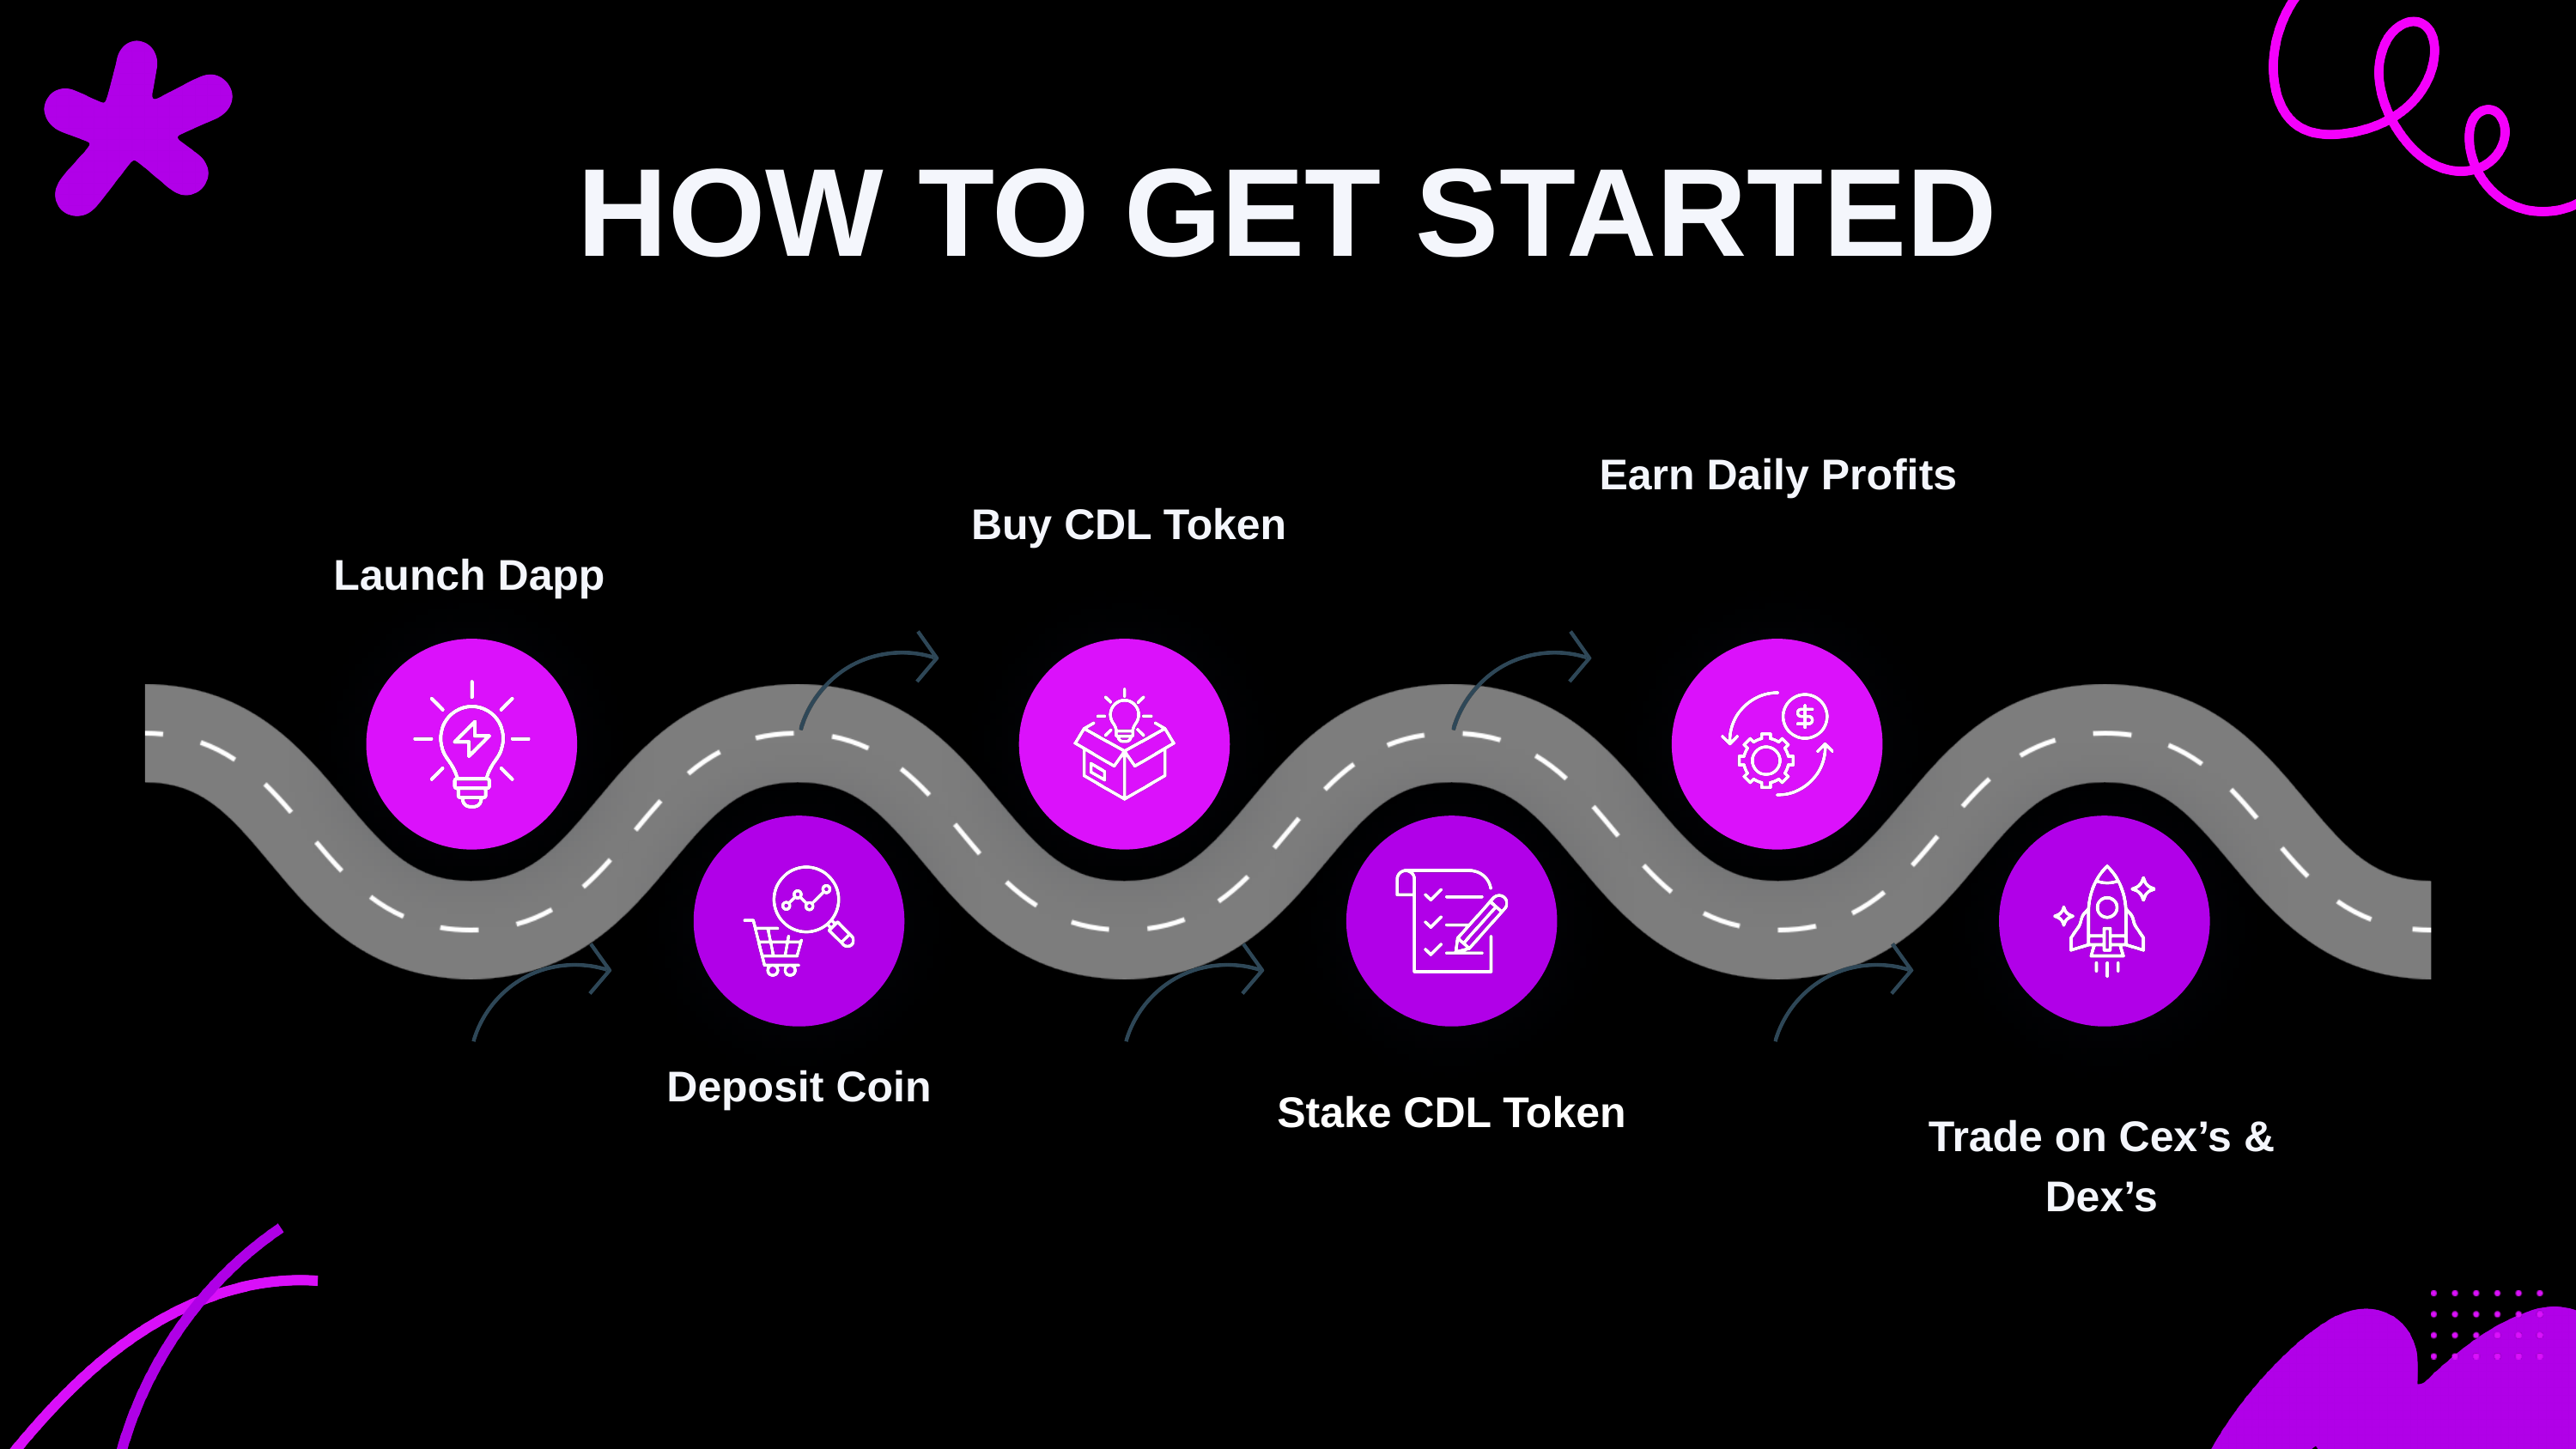

HOW TO GET STARTED
Earn Daily Profits
Buy CDL Token
Launch Dapp

Deposit Coin
Stake CDL Token
Trade on Cex’s & Dex’s